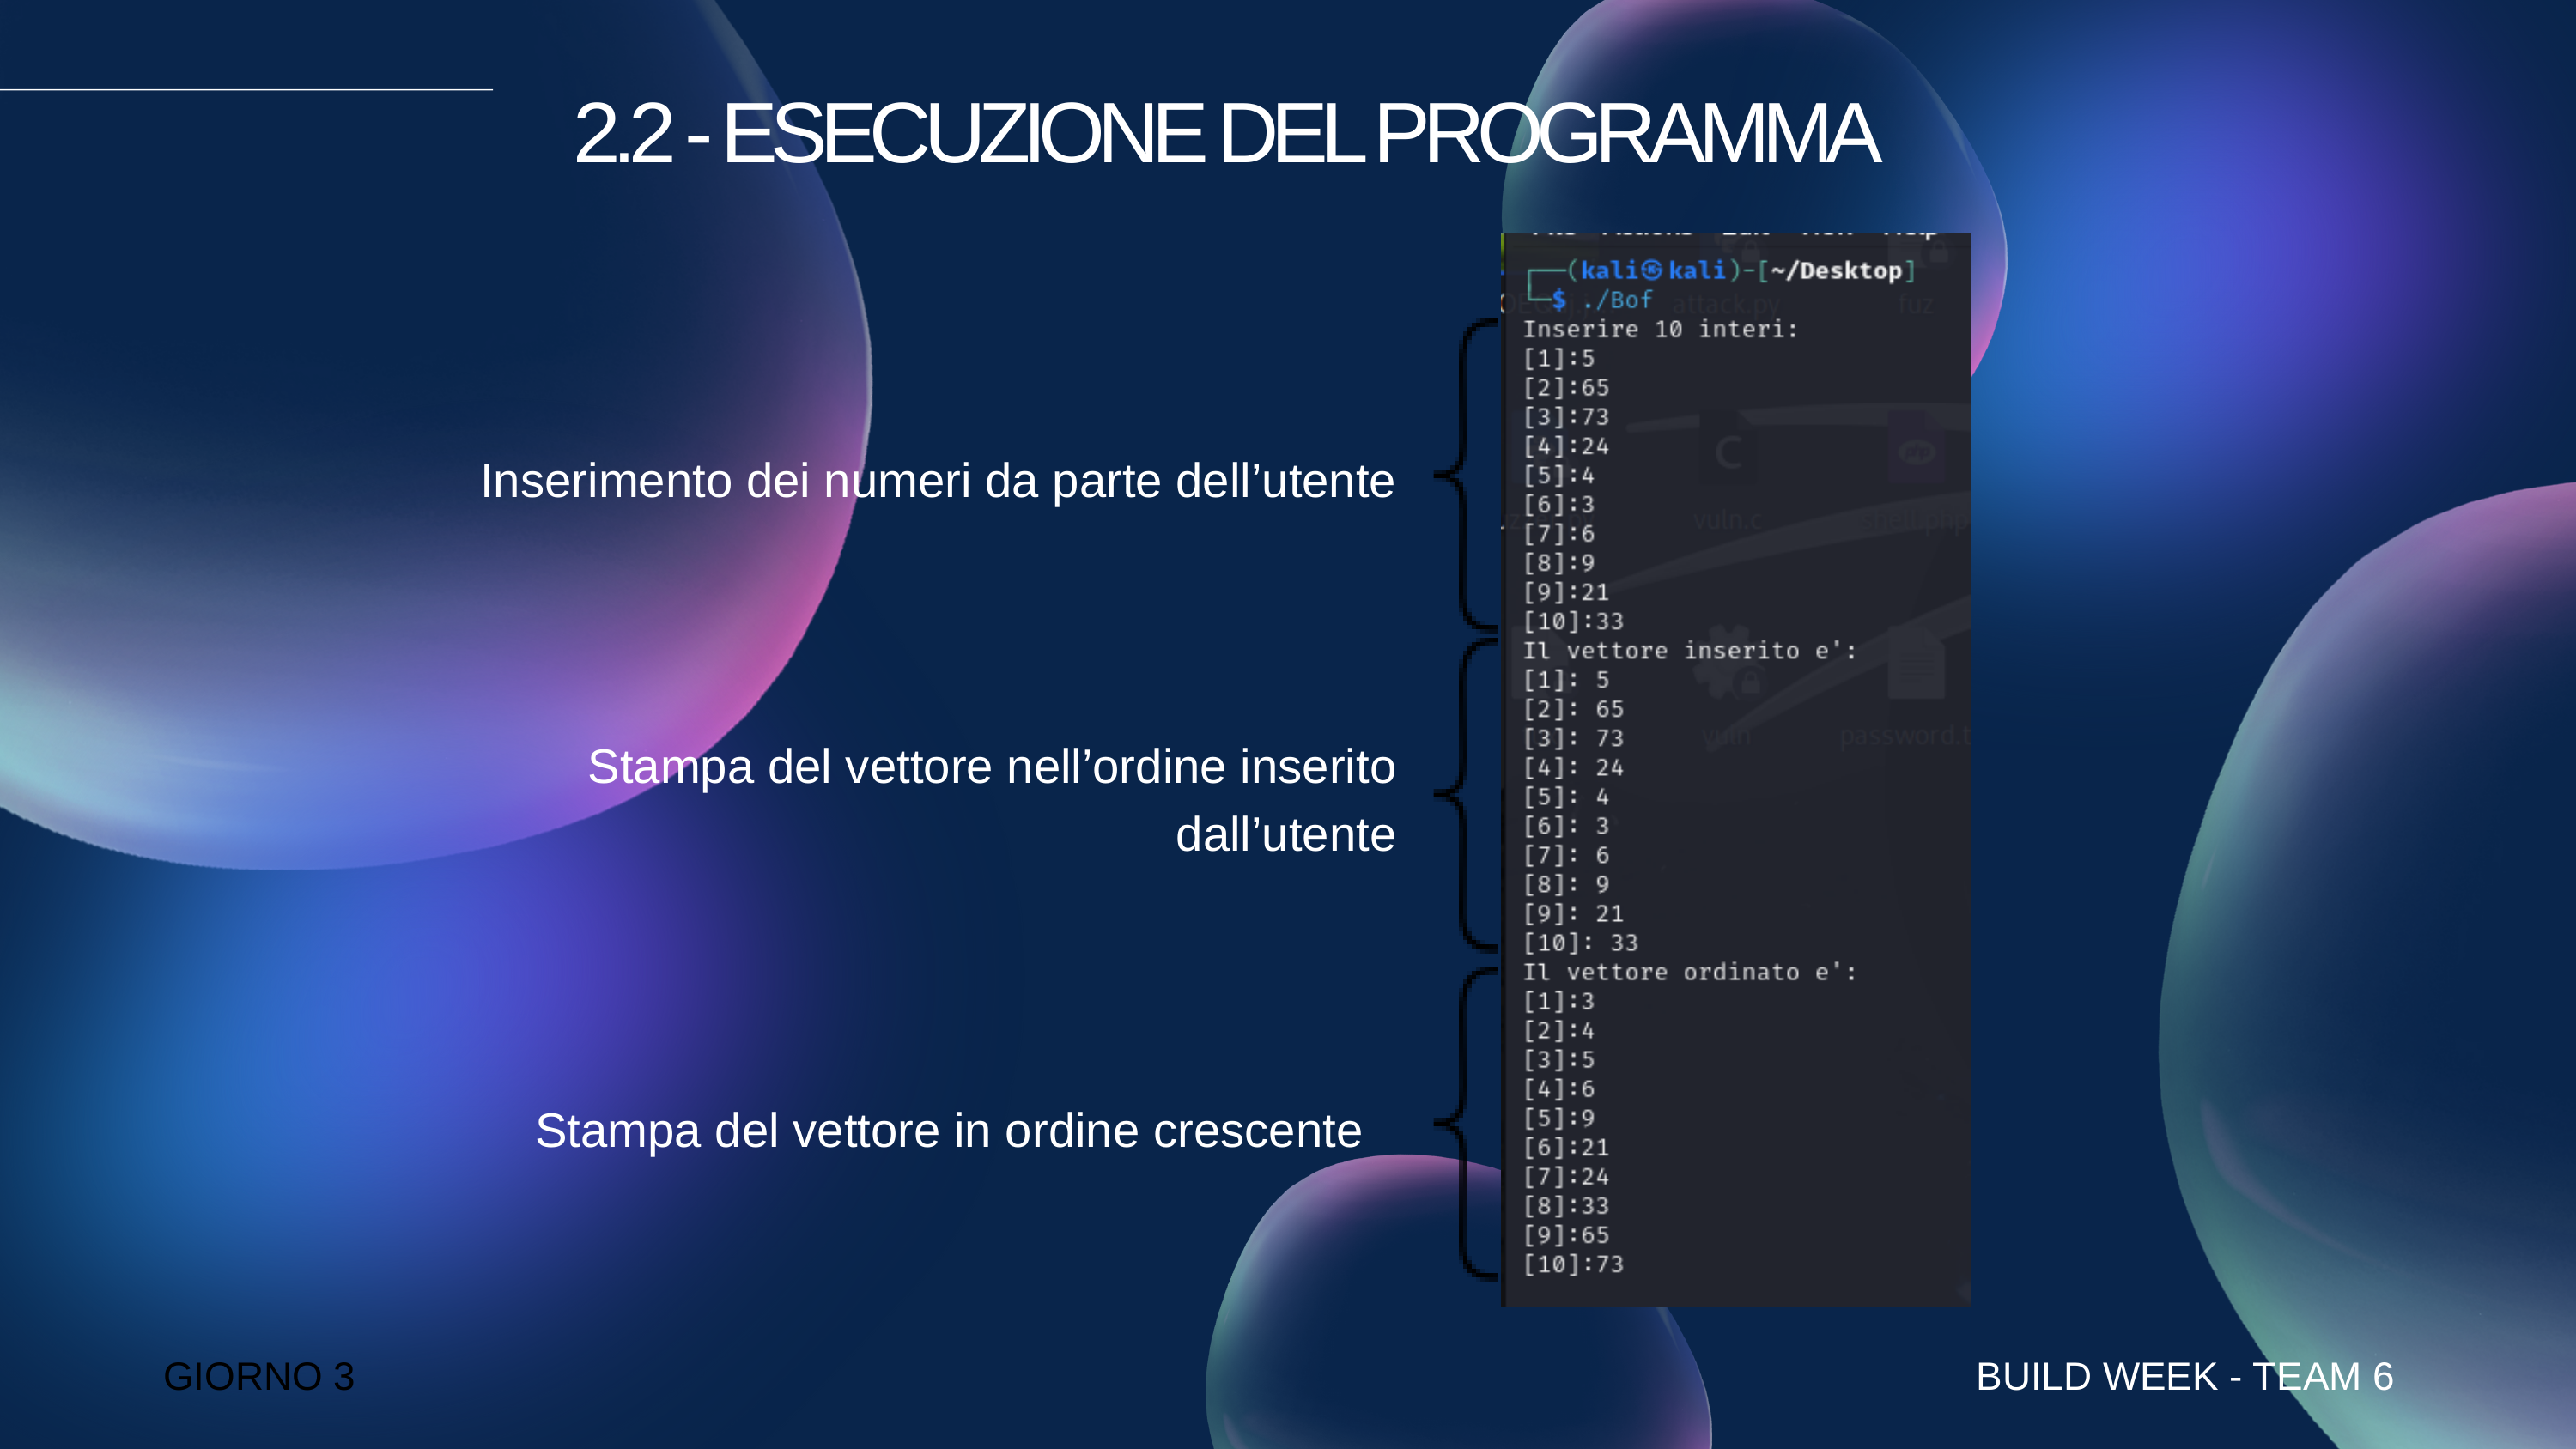

2.2 - ESECUZIONE DEL PROGRAMMA

Inserimento dei numeri da parte dell’utente

Stampa del vettore nell’ordine inserito dall’utente

Stampa del vettore in ordine crescente

GIORNO 3
BUILD WEEK - TEAM 6